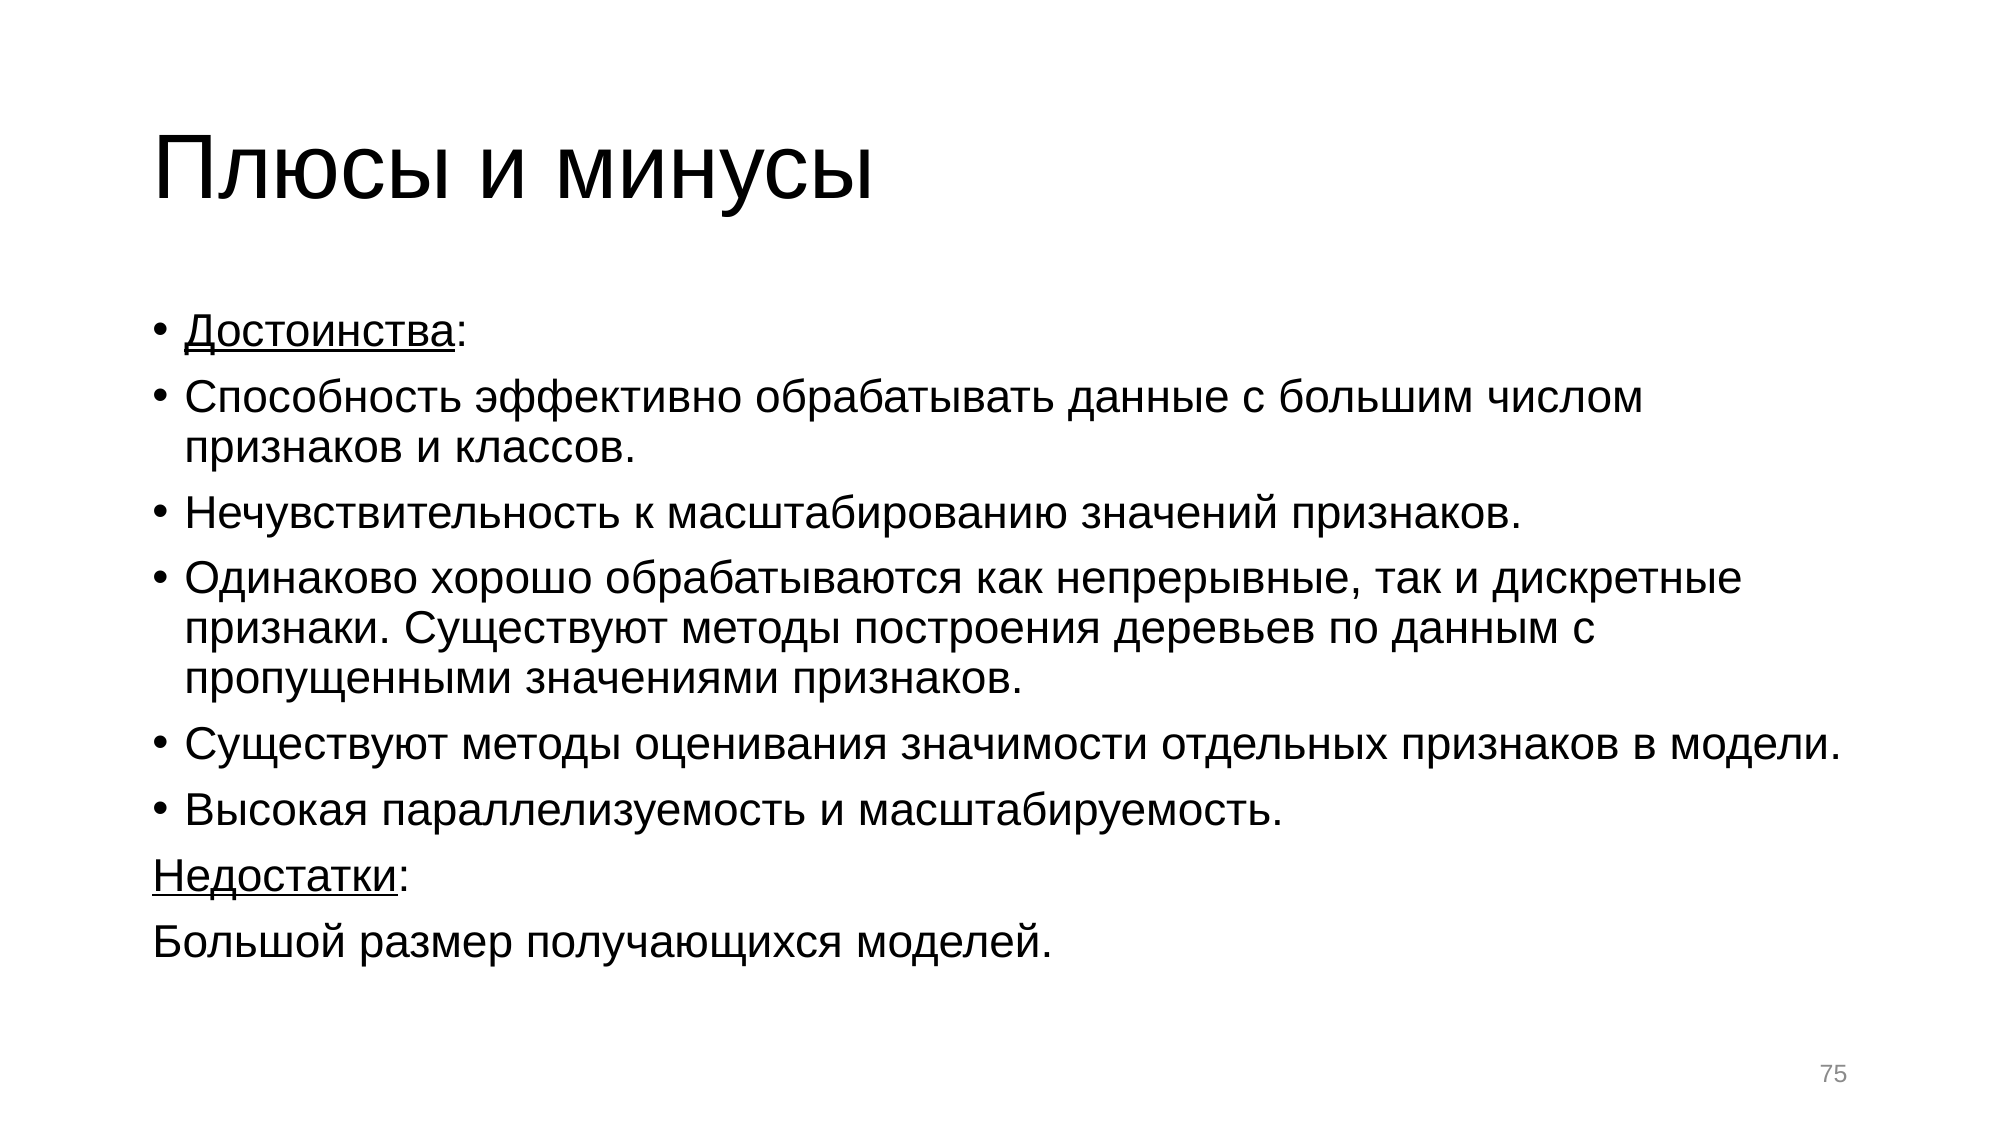

# Плюсы и минусы
Достоинства:
Способность эффективно обрабатывать данные с большим числом признаков и классов.
Нечувствительность к масштабированию значений признаков.
Одинаково хорошо обрабатываются как непрерывные, так и дискретные признаки. Существуют методы построения деревьев по данным с пропущенными значениями признаков.
Существуют методы оценивания значимости отдельных признаков в модели.
Высокая параллелизуемость и масштабируемость.
Недостатки:
Большой размер получающихся моделей.
75